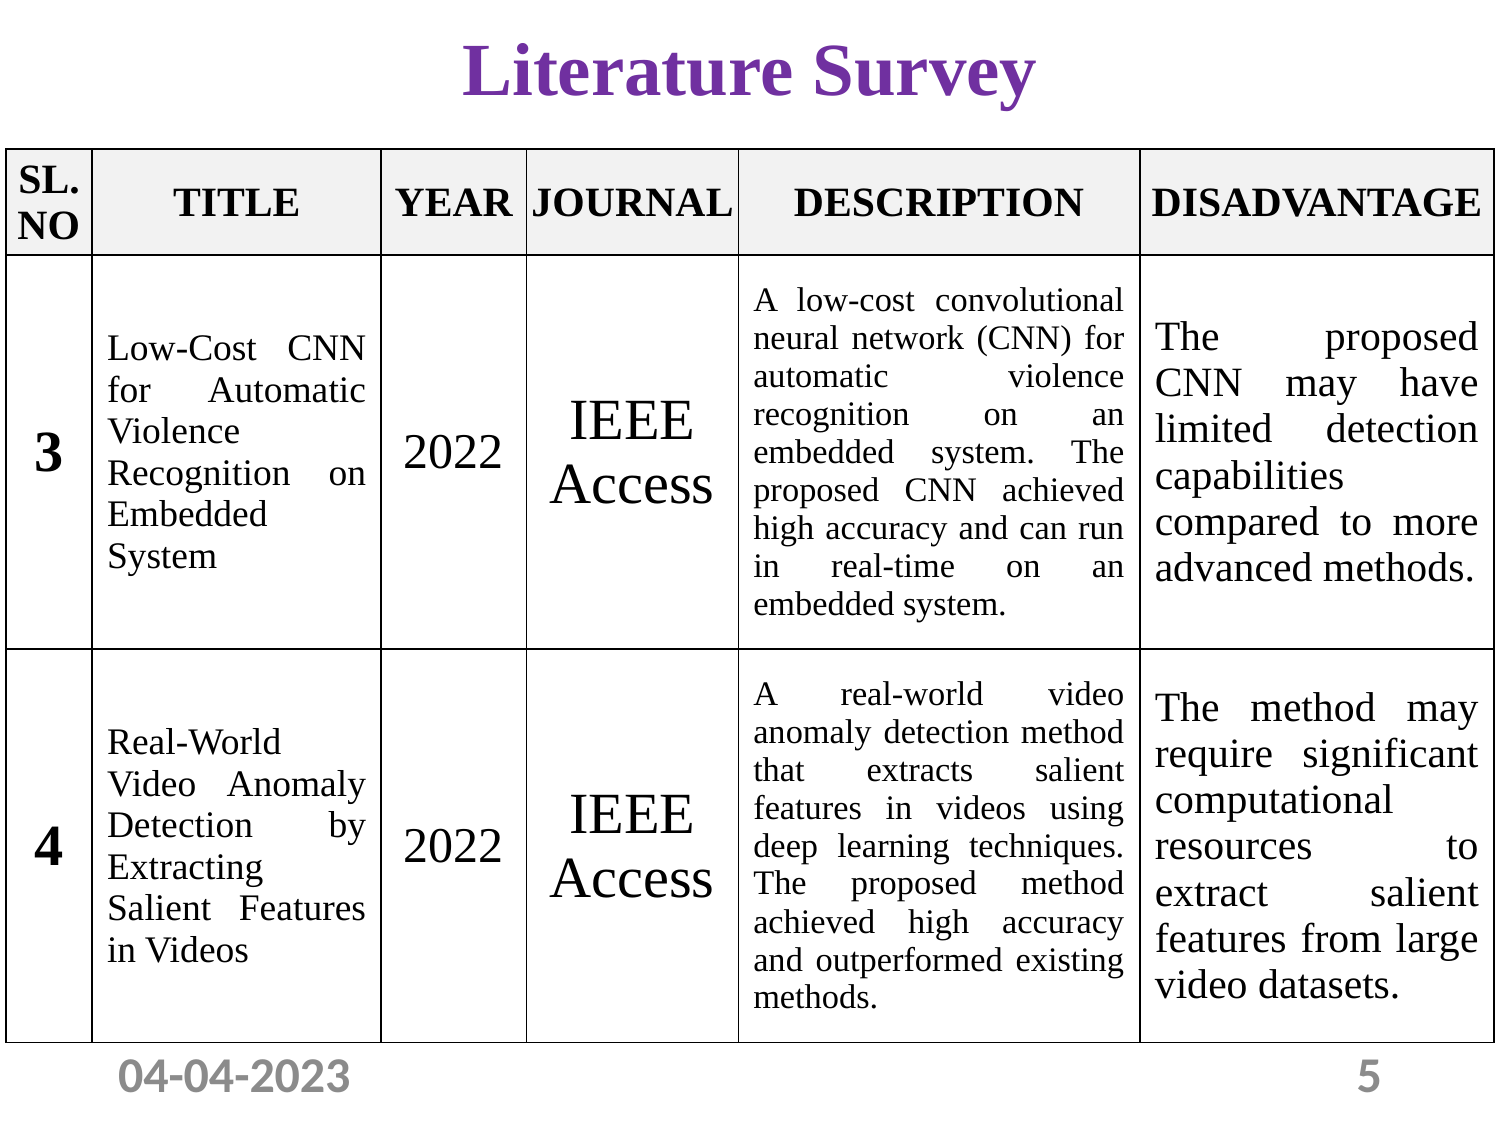

# Literature Survey
| SL. NO | TITLE | YEAR | JOURNAL | DESCRIPTION | DISADVANTAGE |
| --- | --- | --- | --- | --- | --- |
| 3 | Low-Cost CNN for Automatic Violence Recognition on Embedded System | 2022 | IEEE Access | A low-cost convolutional neural network (CNN) for automatic violence recognition on an embedded system. The proposed CNN achieved high accuracy and can run in real-time on an embedded system. | The proposed CNN may have limited detection capabilities compared to more advanced methods. |
| 4 | Real-World Video Anomaly Detection by Extracting Salient Features in Videos | 2022 | IEEE Access | A real-world video anomaly detection method that extracts salient features in videos using deep learning techniques. The proposed method achieved high accuracy and outperformed existing methods. | The method may require significant computational resources to extract salient features from large video datasets. |
04-04-2023
5